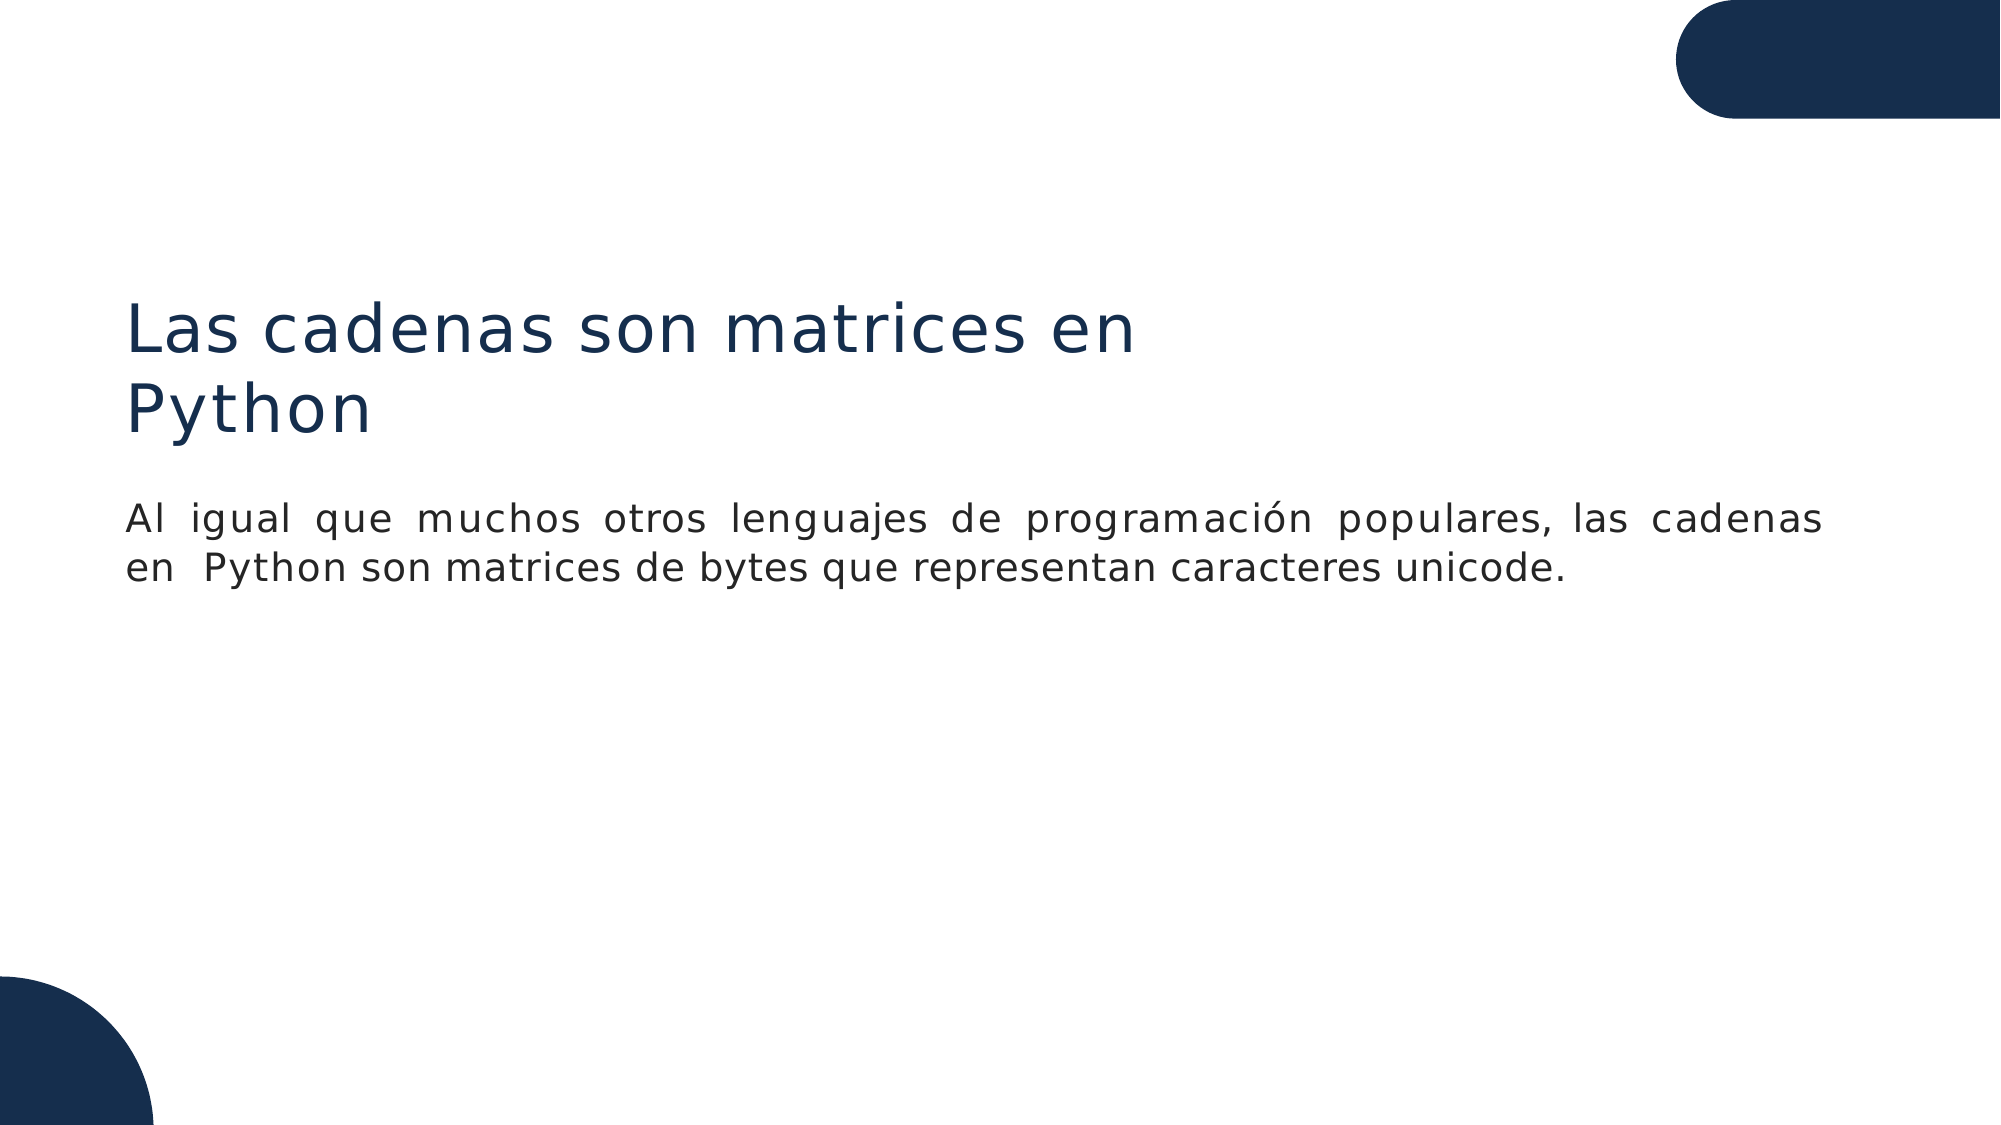

Las cadenas son matrices en Python
Al	igual	que	muchos	otros	lenguajes	de	programación	populares,	las	cadenas	en  Python son matrices de bytes que representan caracteres unicode.